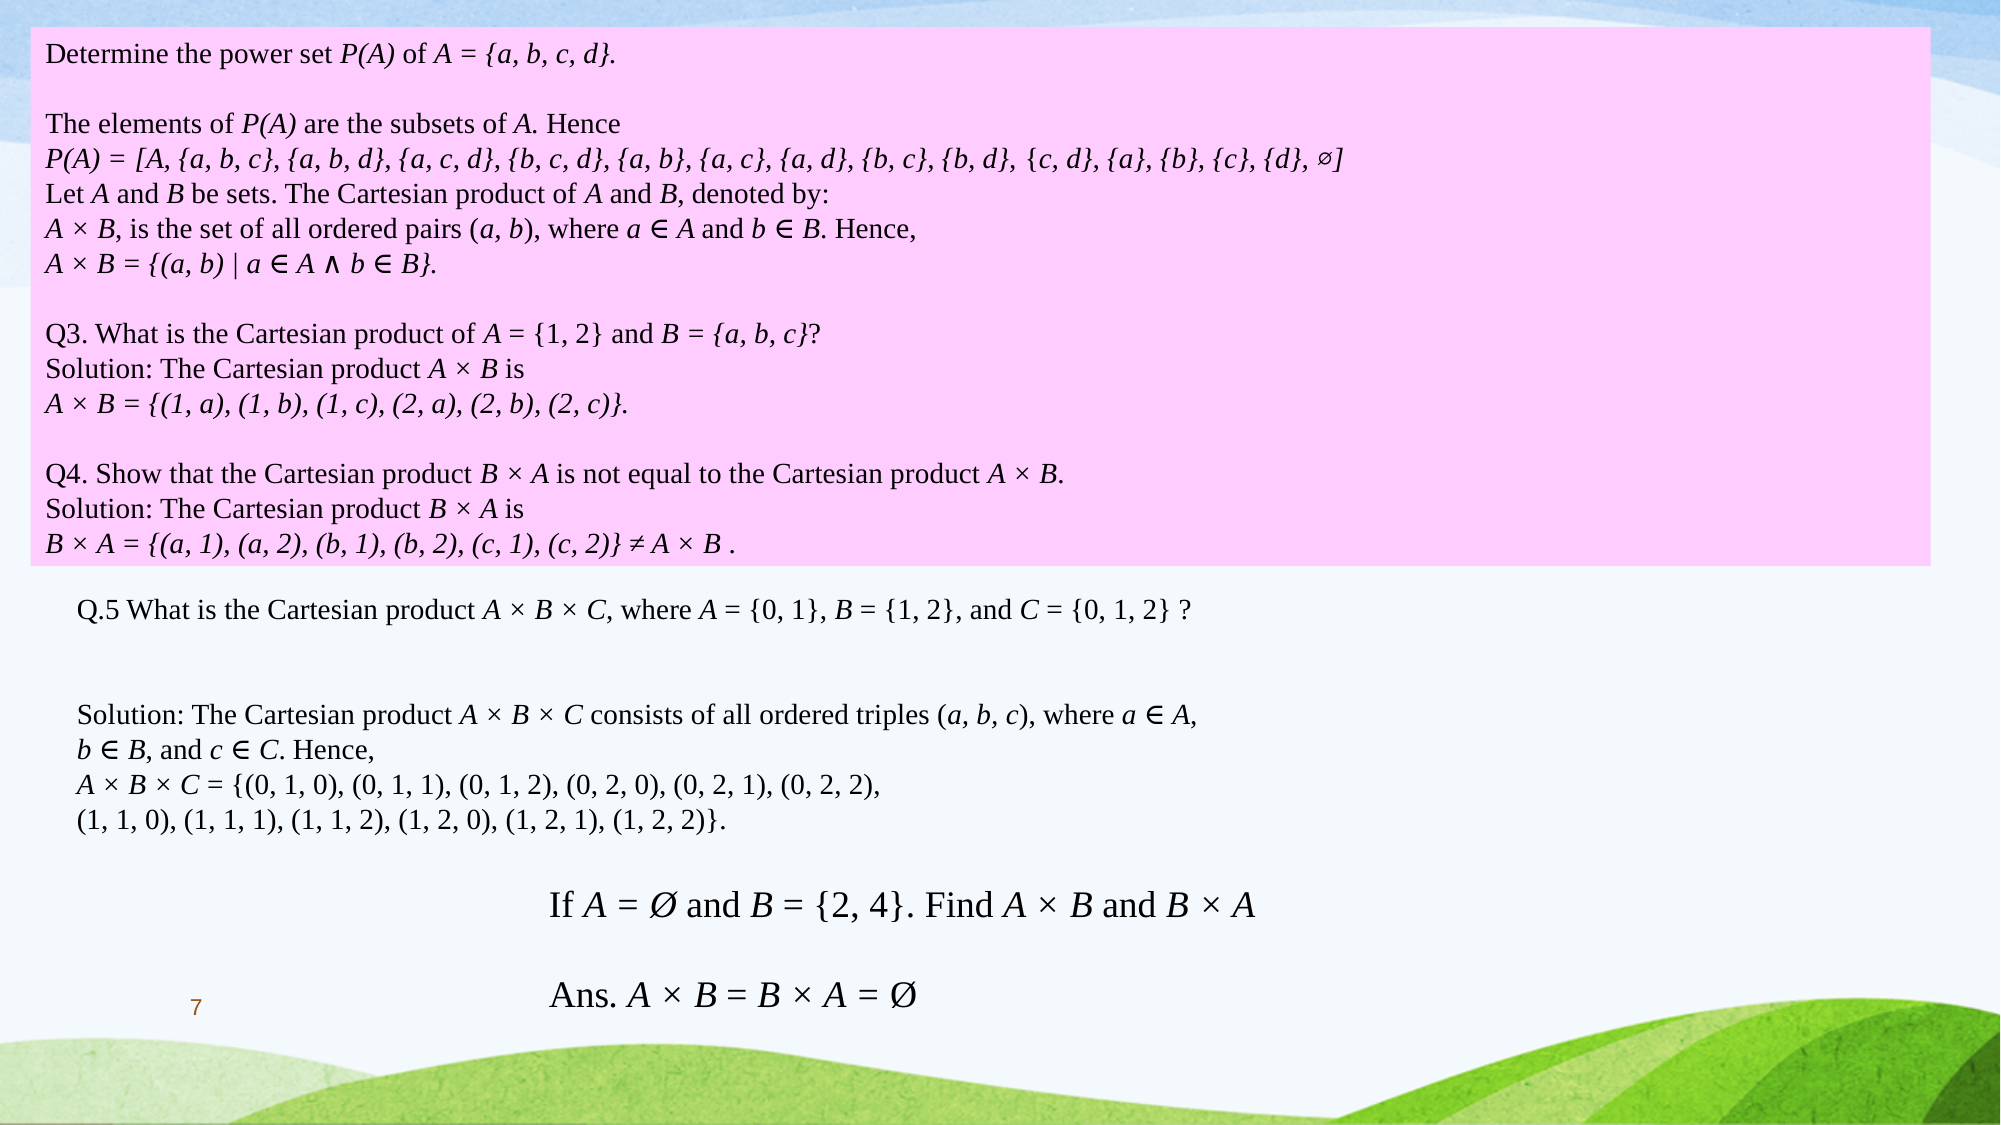

Determine the power set P(A) of A = {a, b, c, d}.

The elements of P(A) are the subsets of A. Hence
P(A) = [A, {a, b, c}, {a, b, d}, {a, c, d}, {b, c, d}, {a, b}, {a, c}, {a, d}, {b, c}, {b, d}, {c, d}, {a}, {b}, {c}, {d}, ∅]
Let A and B be sets. The Cartesian product of A and B, denoted by:
A × B, is the set of all ordered pairs (a, b), where a ∈ A and b ∈ B. Hence,
A × B = {(a, b) | a ∈ A ∧ b ∈ B}.

Q3. What is the Cartesian product of A = {1, 2} and B = {a, b, c}?
Solution: The Cartesian product A × B is
A × B = {(1, a), (1, b), (1, c), (2, a), (2, b), (2, c)}.

Q4. Show that the Cartesian product B × A is not equal to the Cartesian product A × B.
Solution: The Cartesian product B × A is
B × A = {(a, 1), (a, 2), (b, 1), (b, 2), (c, 1), (c, 2)} ≠ A × B .
Q.5 What is the Cartesian product A × B × C, where A = {0, 1}, B = {1, 2}, and C = {0, 1, 2} ?

Solution: The Cartesian product A × B × C consists of all ordered triples (a, b, c), where a ∈ A,
b ∈ B, and c ∈ C. Hence,
A × B × C = {(0, 1, 0), (0, 1, 1), (0, 1, 2), (0, 2, 0), (0, 2, 1), (0, 2, 2),
(1, 1, 0), (1, 1, 1), (1, 1, 2), (1, 2, 0), (1, 2, 1), (1, 2, 2)}.
If A = Ø and B = {2, 4}. Find A × B and B × A

Ans. A × B = B × A = Ø
7